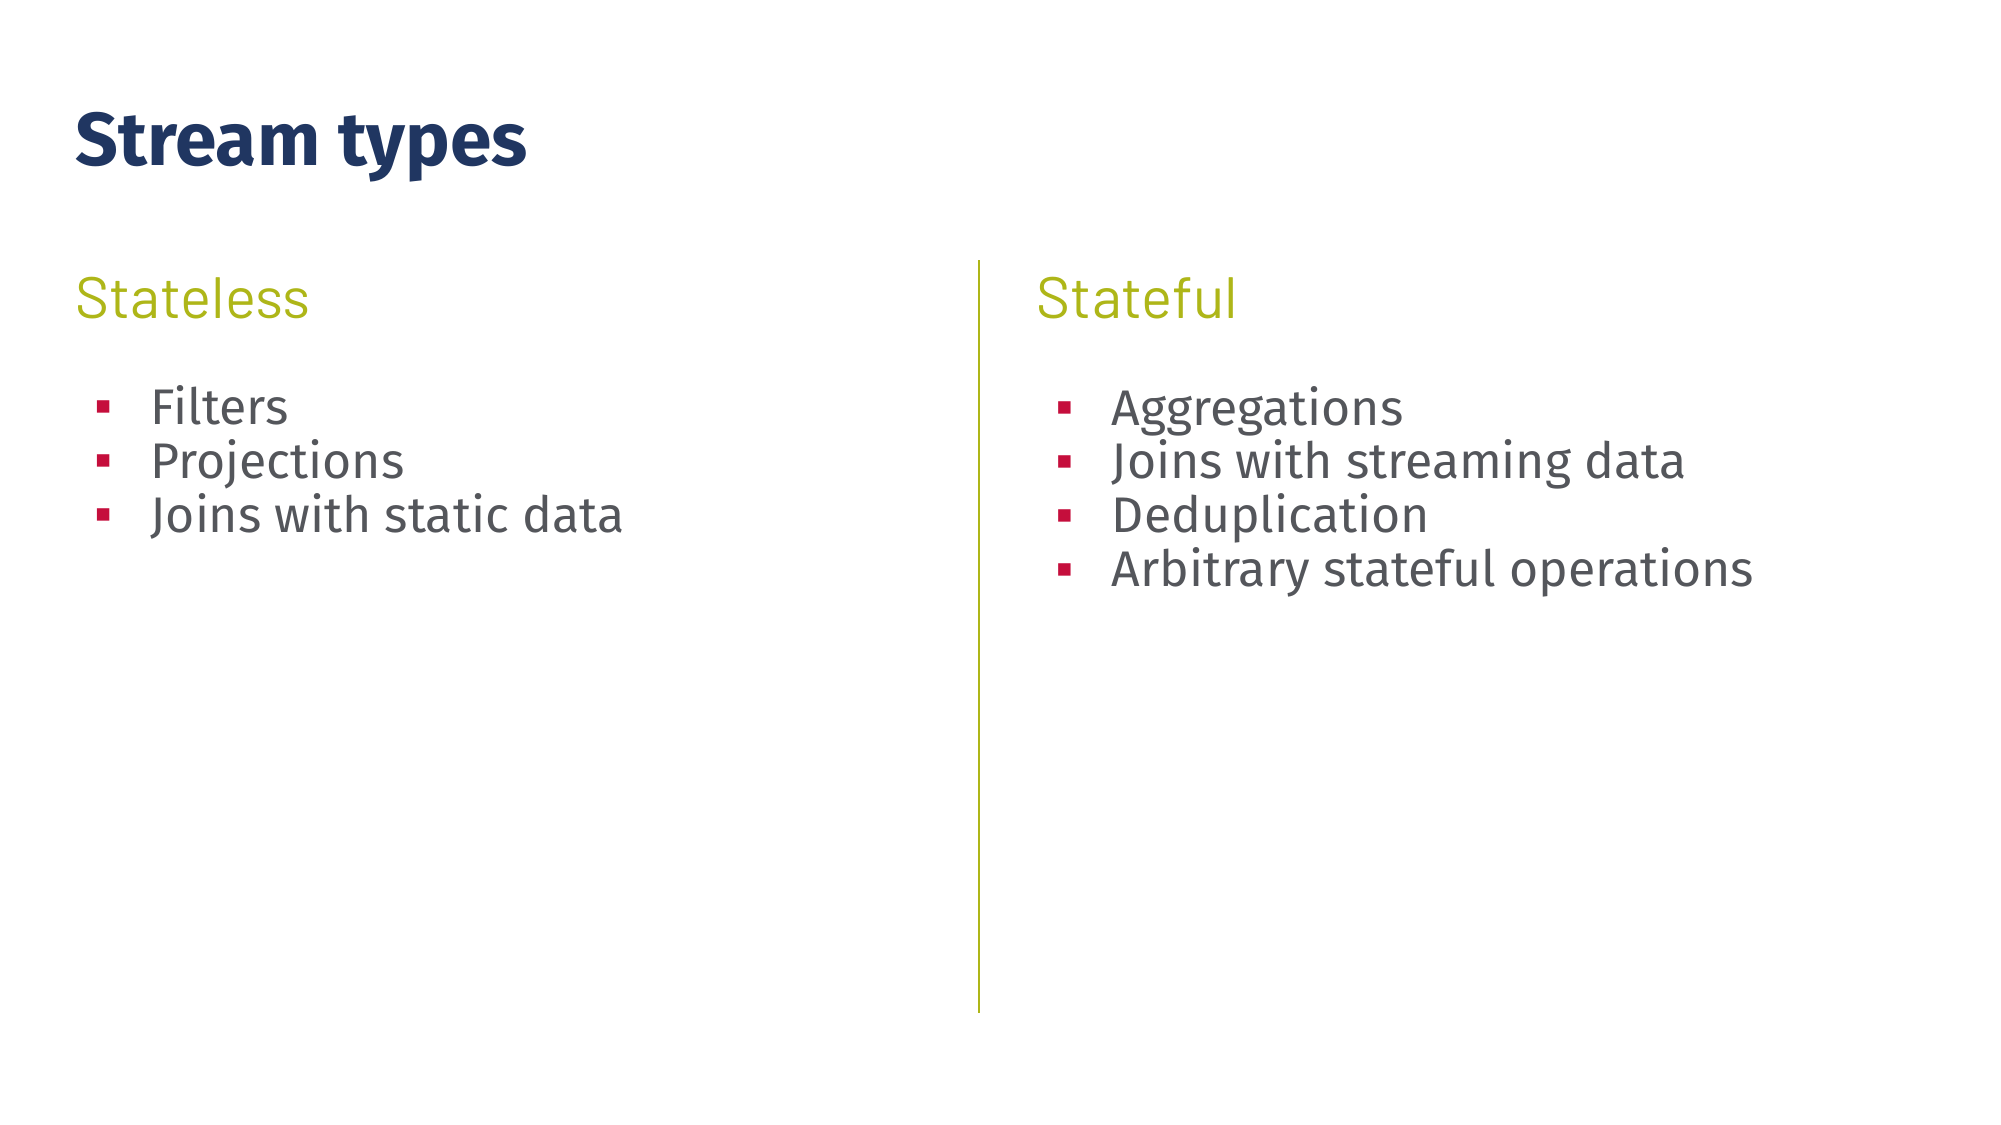

# Stream types
Stateless
Stateful
Filters
Projections
Joins with static data
Aggregations
Joins with streaming data
Deduplication
Arbitrary stateful operations